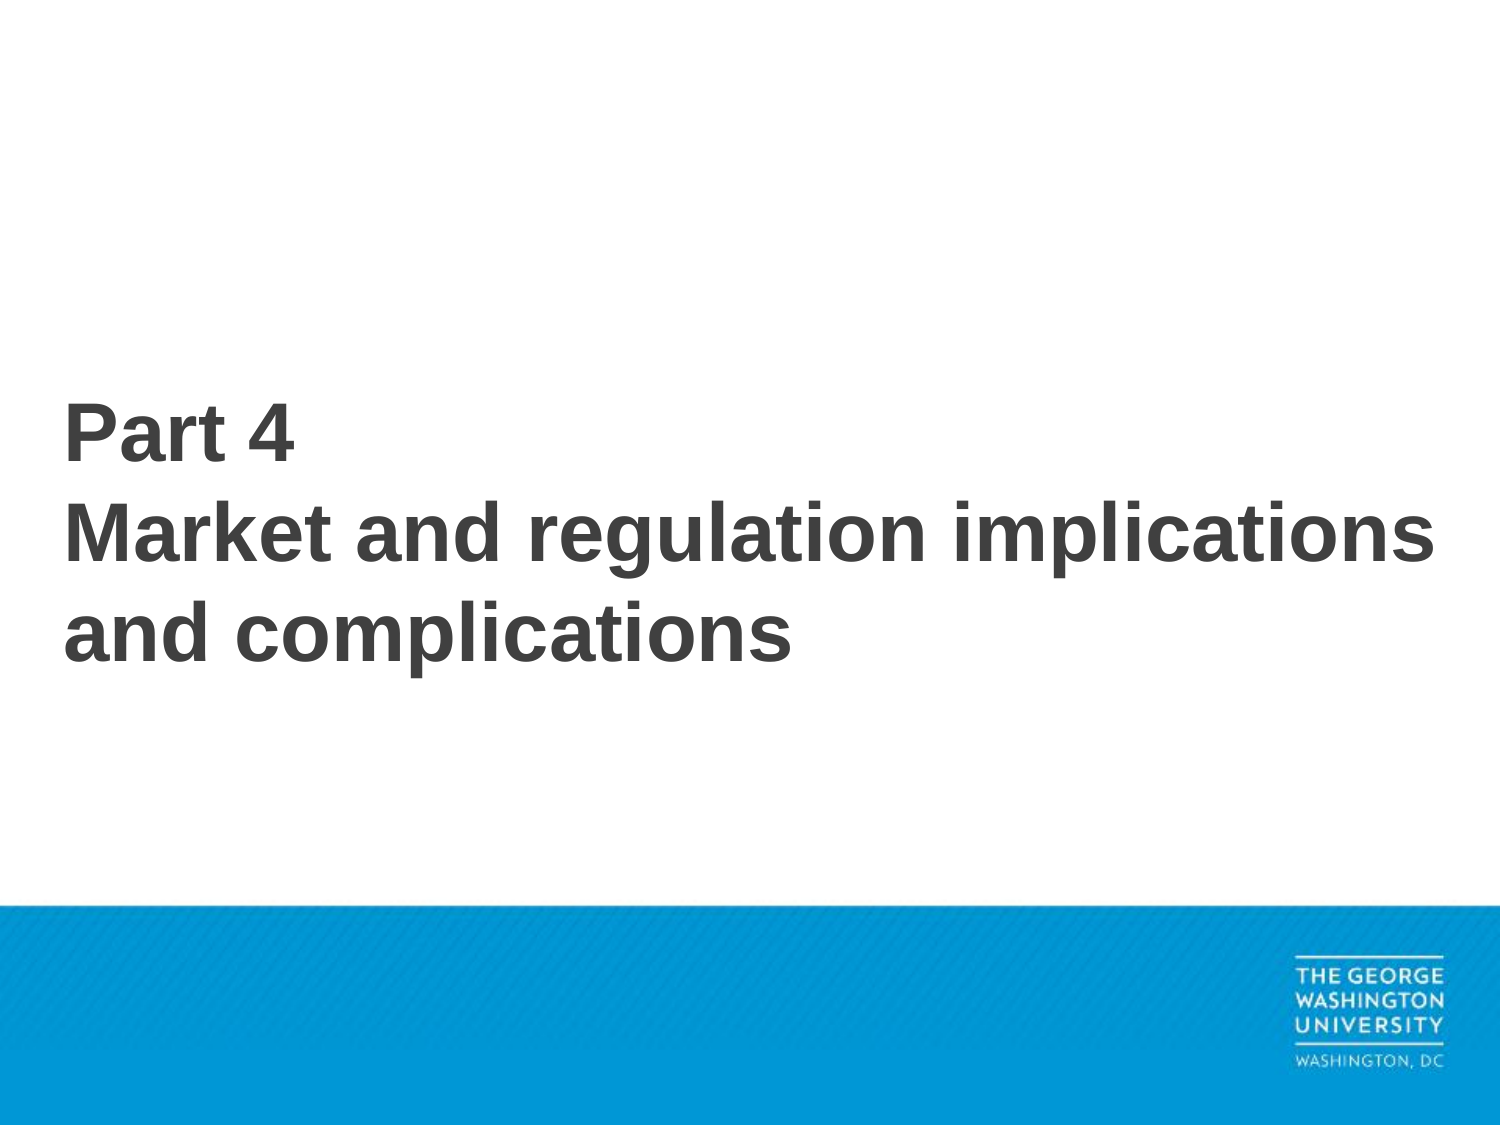

# Part 4 Market and regulation implications and complications